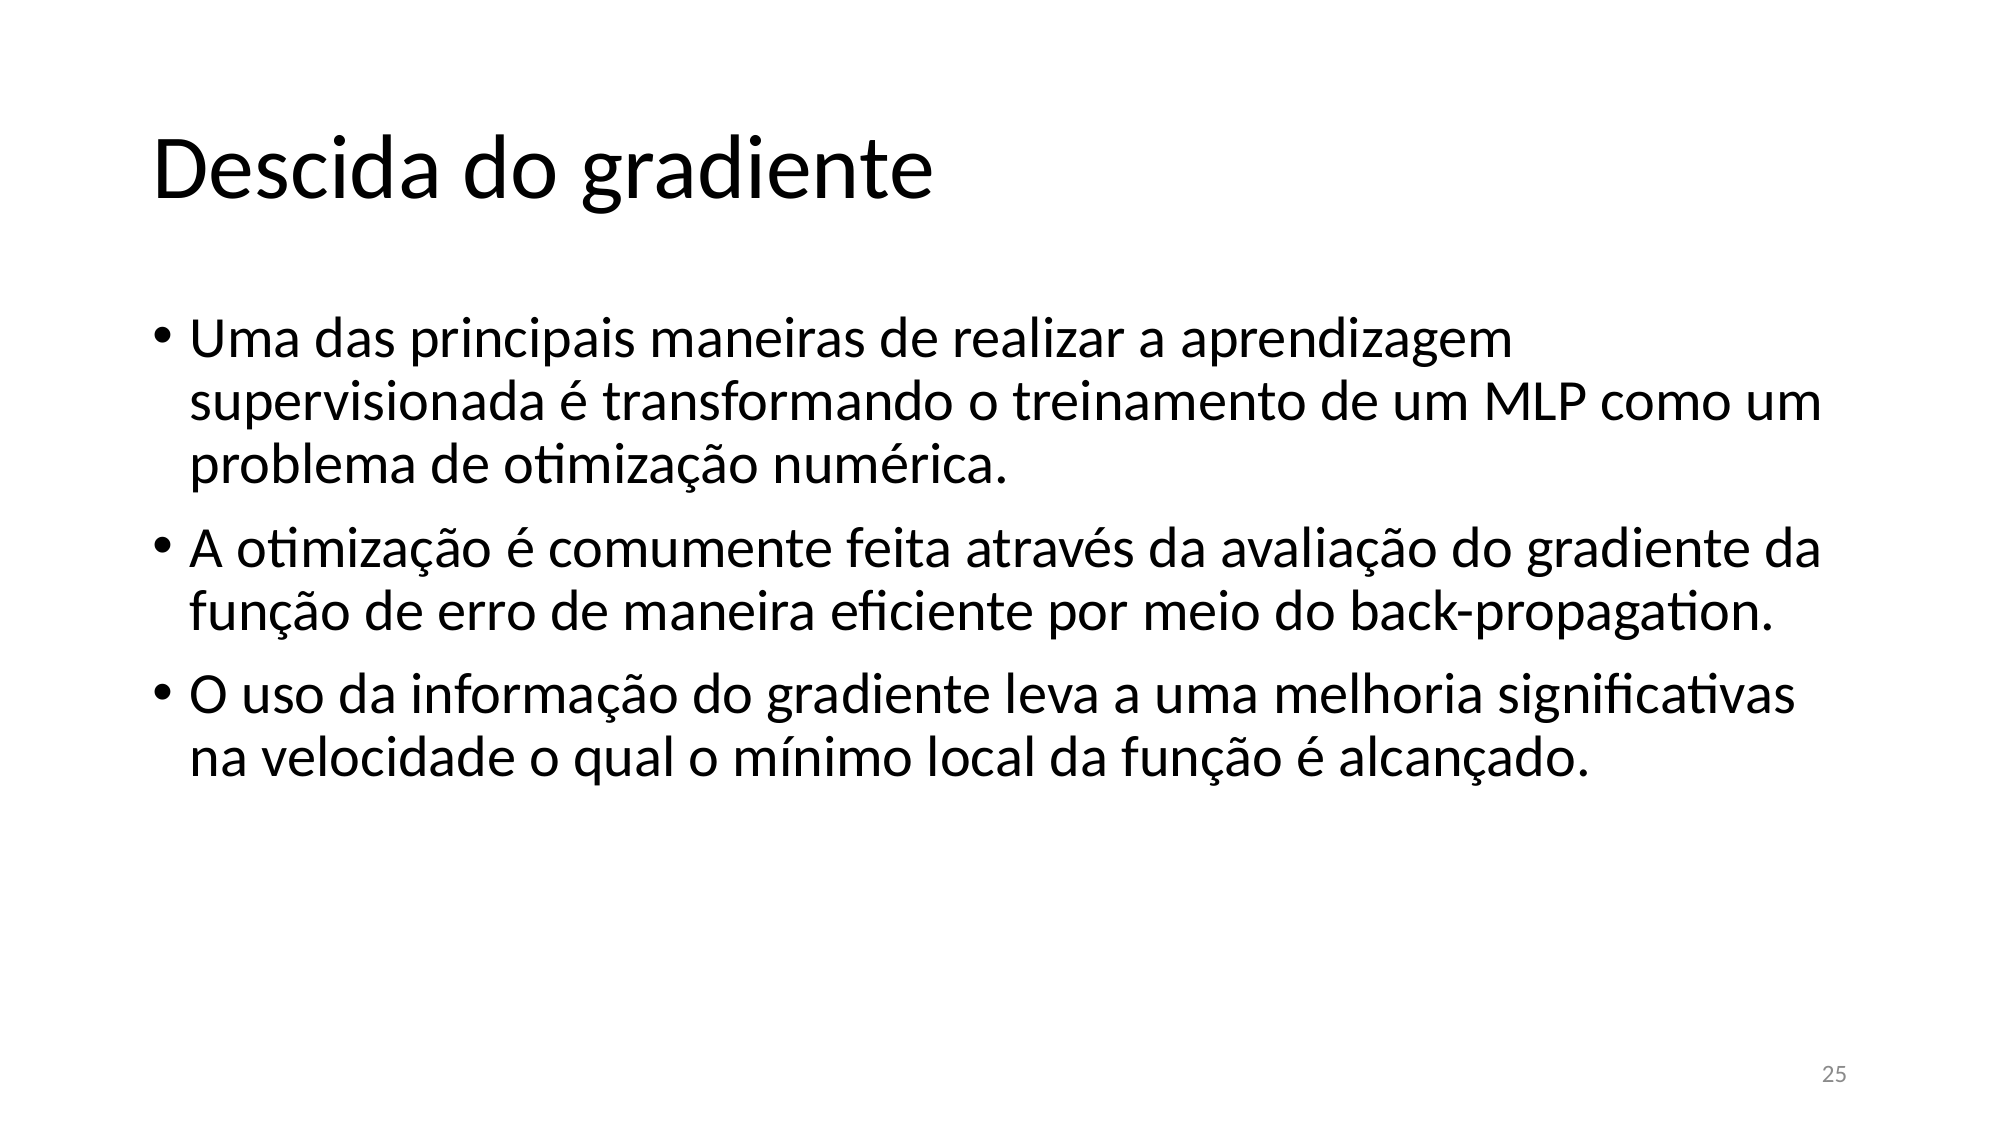

# Descida do gradiente
Uma das principais maneiras de realizar a aprendizagem supervisionada é transformando o treinamento de um MLP como um problema de otimização numérica.
A otimização é comumente feita através da avaliação do gradiente da função de erro de maneira eficiente por meio do back-propagation.
O uso da informação do gradiente leva a uma melhoria significativas na velocidade o qual o mínimo local da função é alcançado.
25